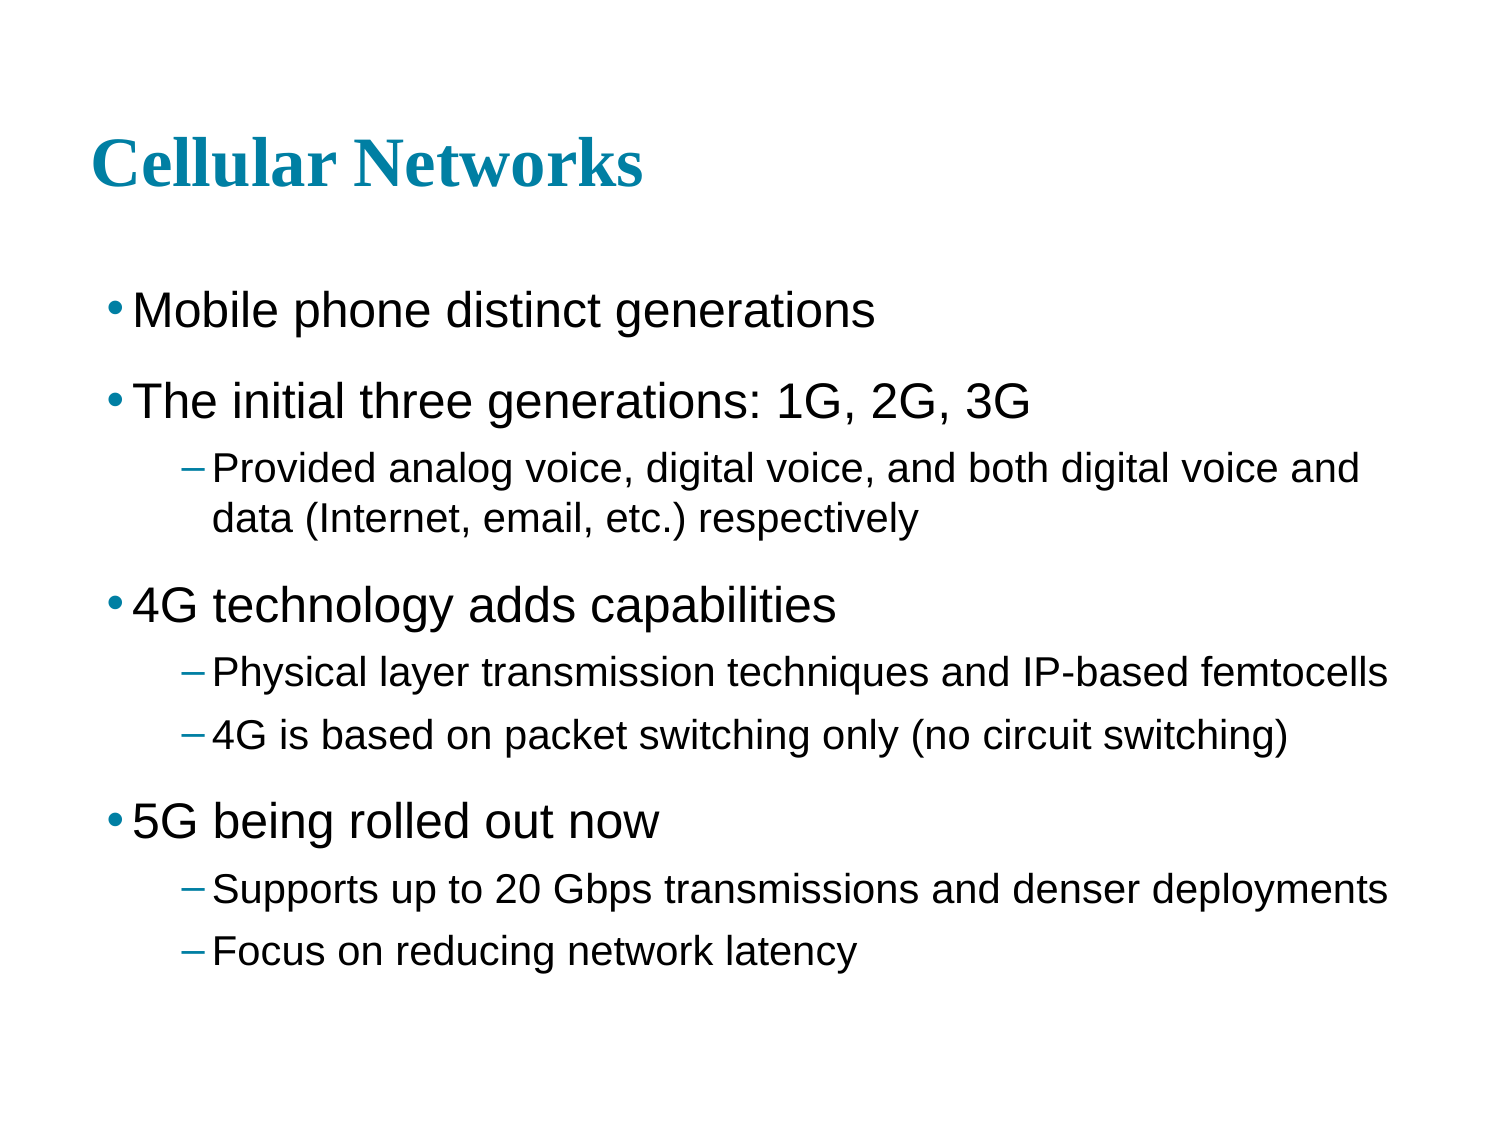

# Cellular Networks
Mobile phone distinct generations
The initial three generations: 1G, 2G, 3G
Provided analog voice, digital voice, and both digital voice and data (Internet, email, etc.) respectively
4G technology adds capabilities
Physical layer transmission techniques and IP-based femtocells
4G is based on packet switching only (no circuit switching)
5G being rolled out now
Supports up to 20 Gbps transmissions and denser deployments
Focus on reducing network latency